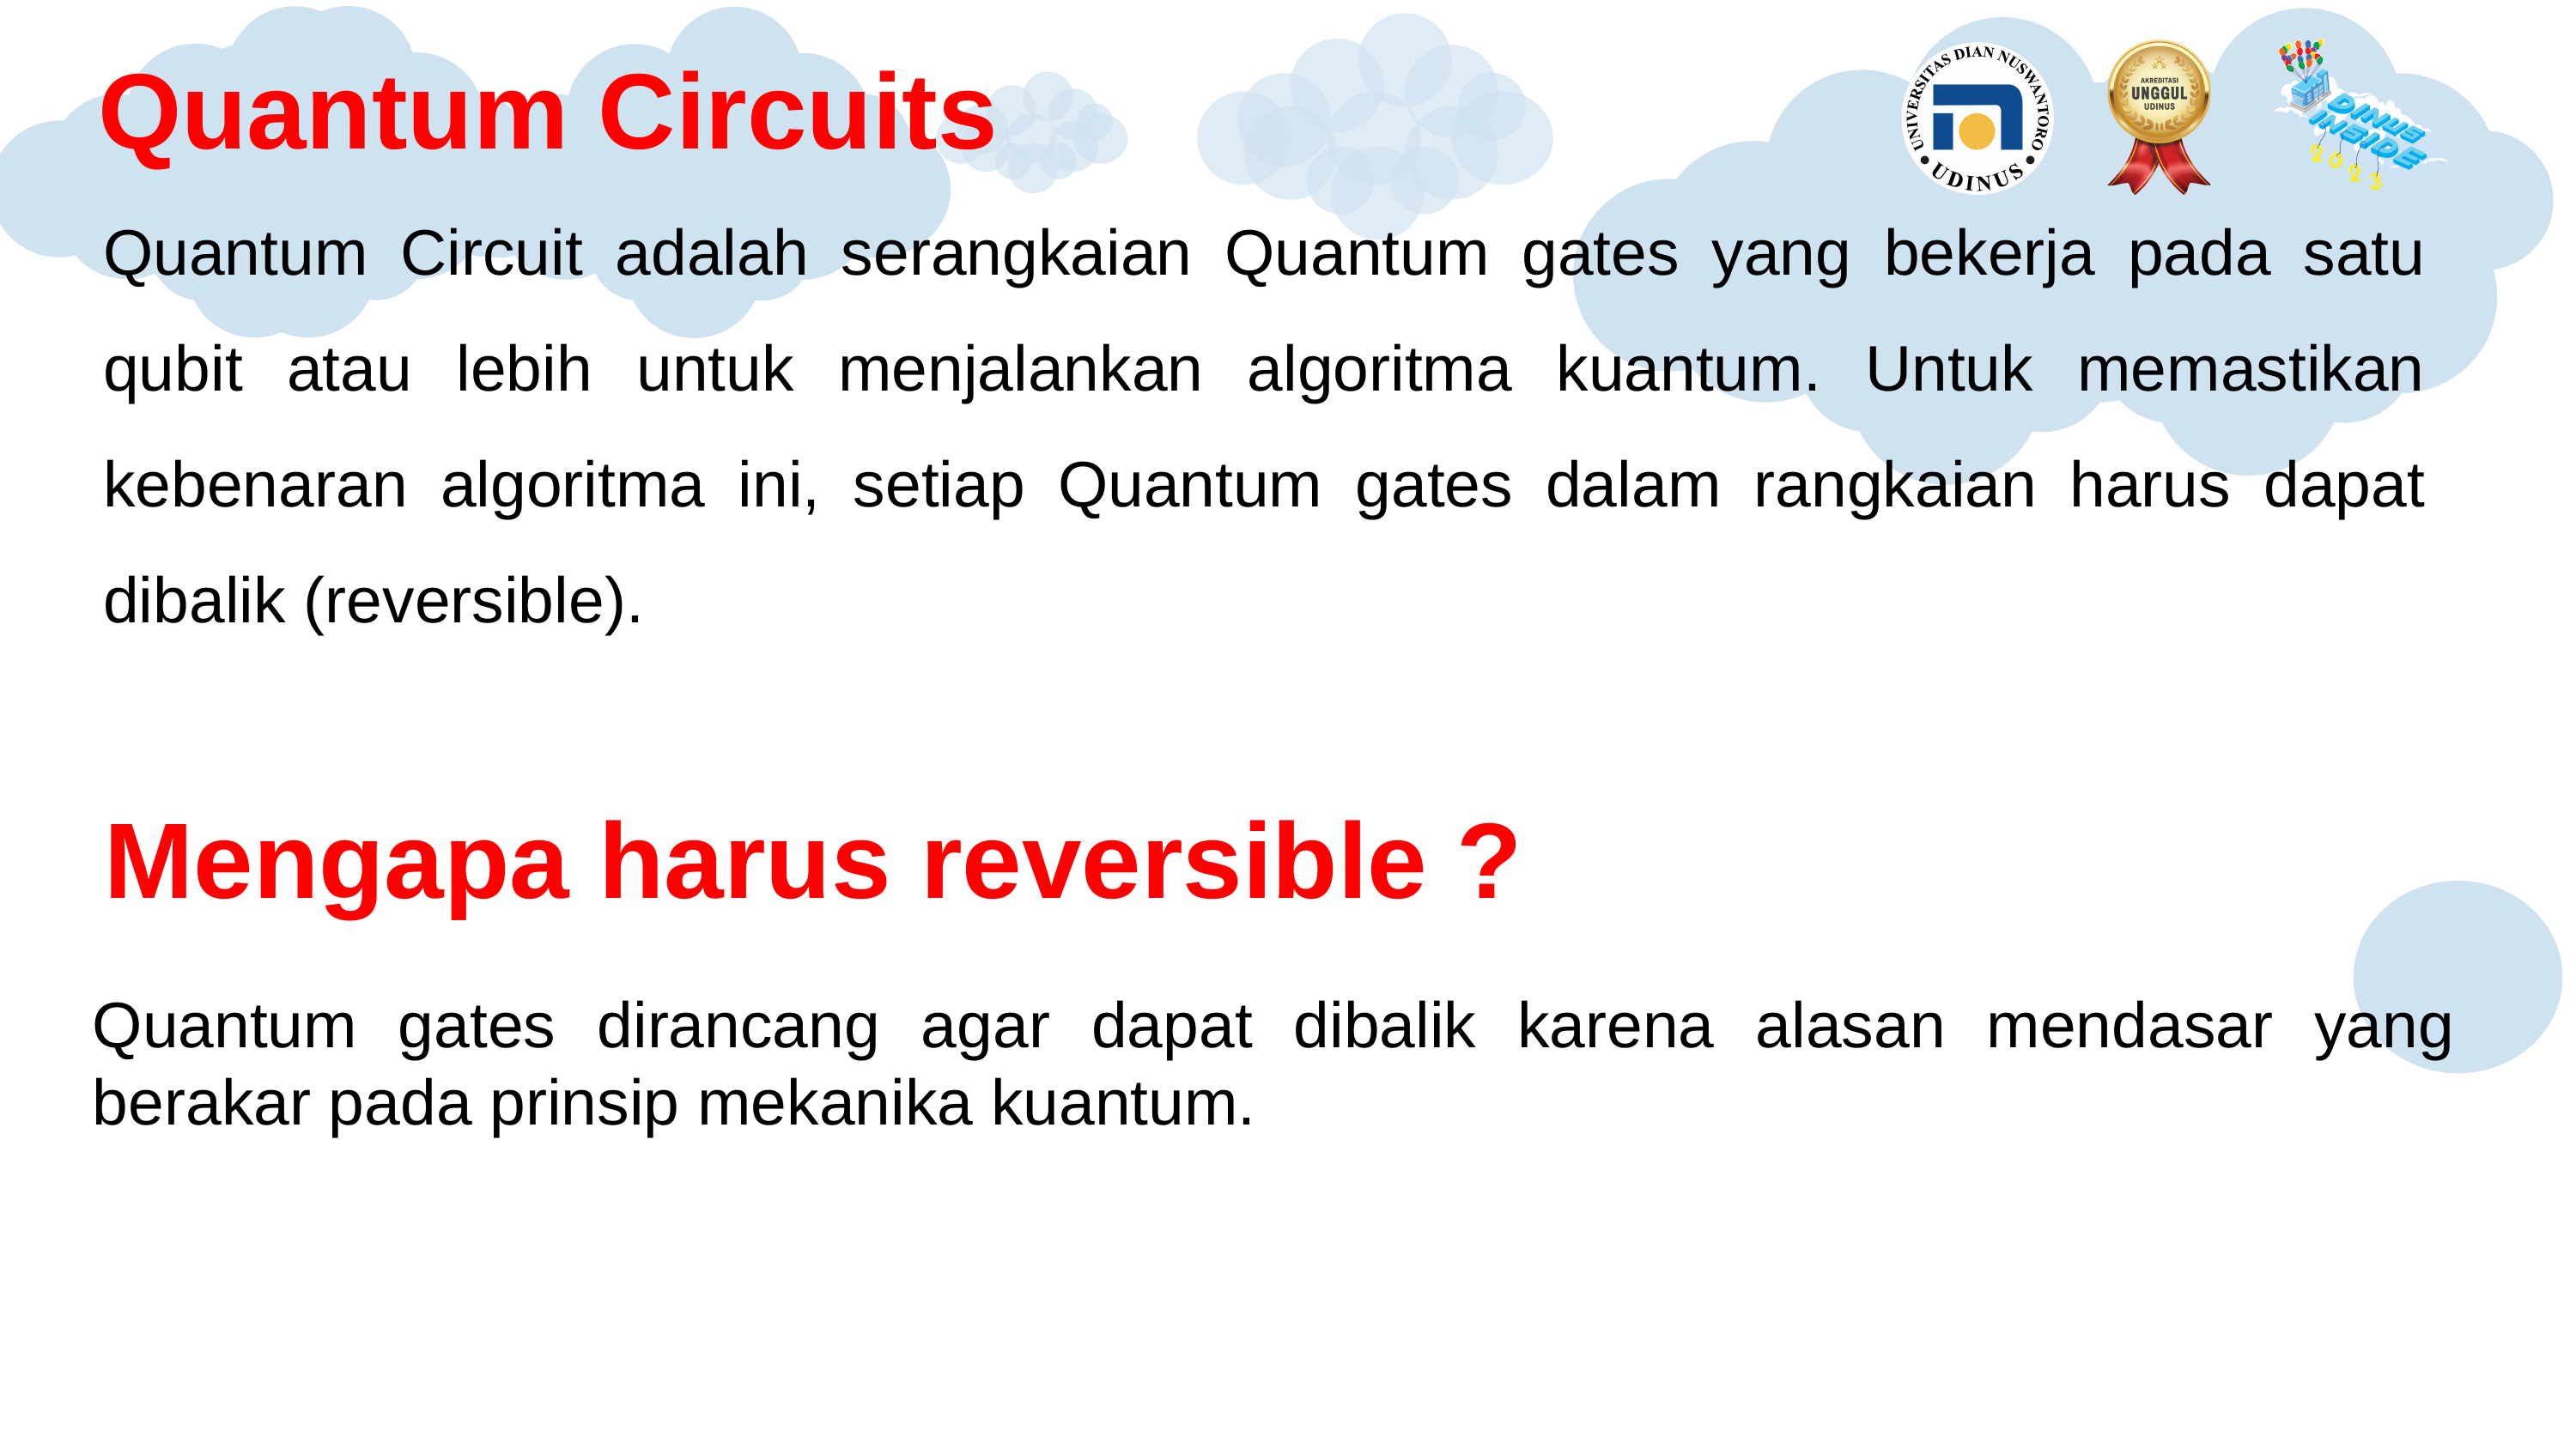

Quantum Circuits

Quantum Circuit adalah serangkaian Quantum gates yang bekerja pada satu qubit atau lebih untuk menjalankan algoritma kuantum. Untuk memastikan kebenaran algoritma ini, setiap Quantum gates dalam rangkaian harus dapat dibalik (reversible).
Mengapa harus reversible ?
Quantum gates dirancang agar dapat dibalik karena alasan mendasar yang berakar pada prinsip mekanika kuantum.